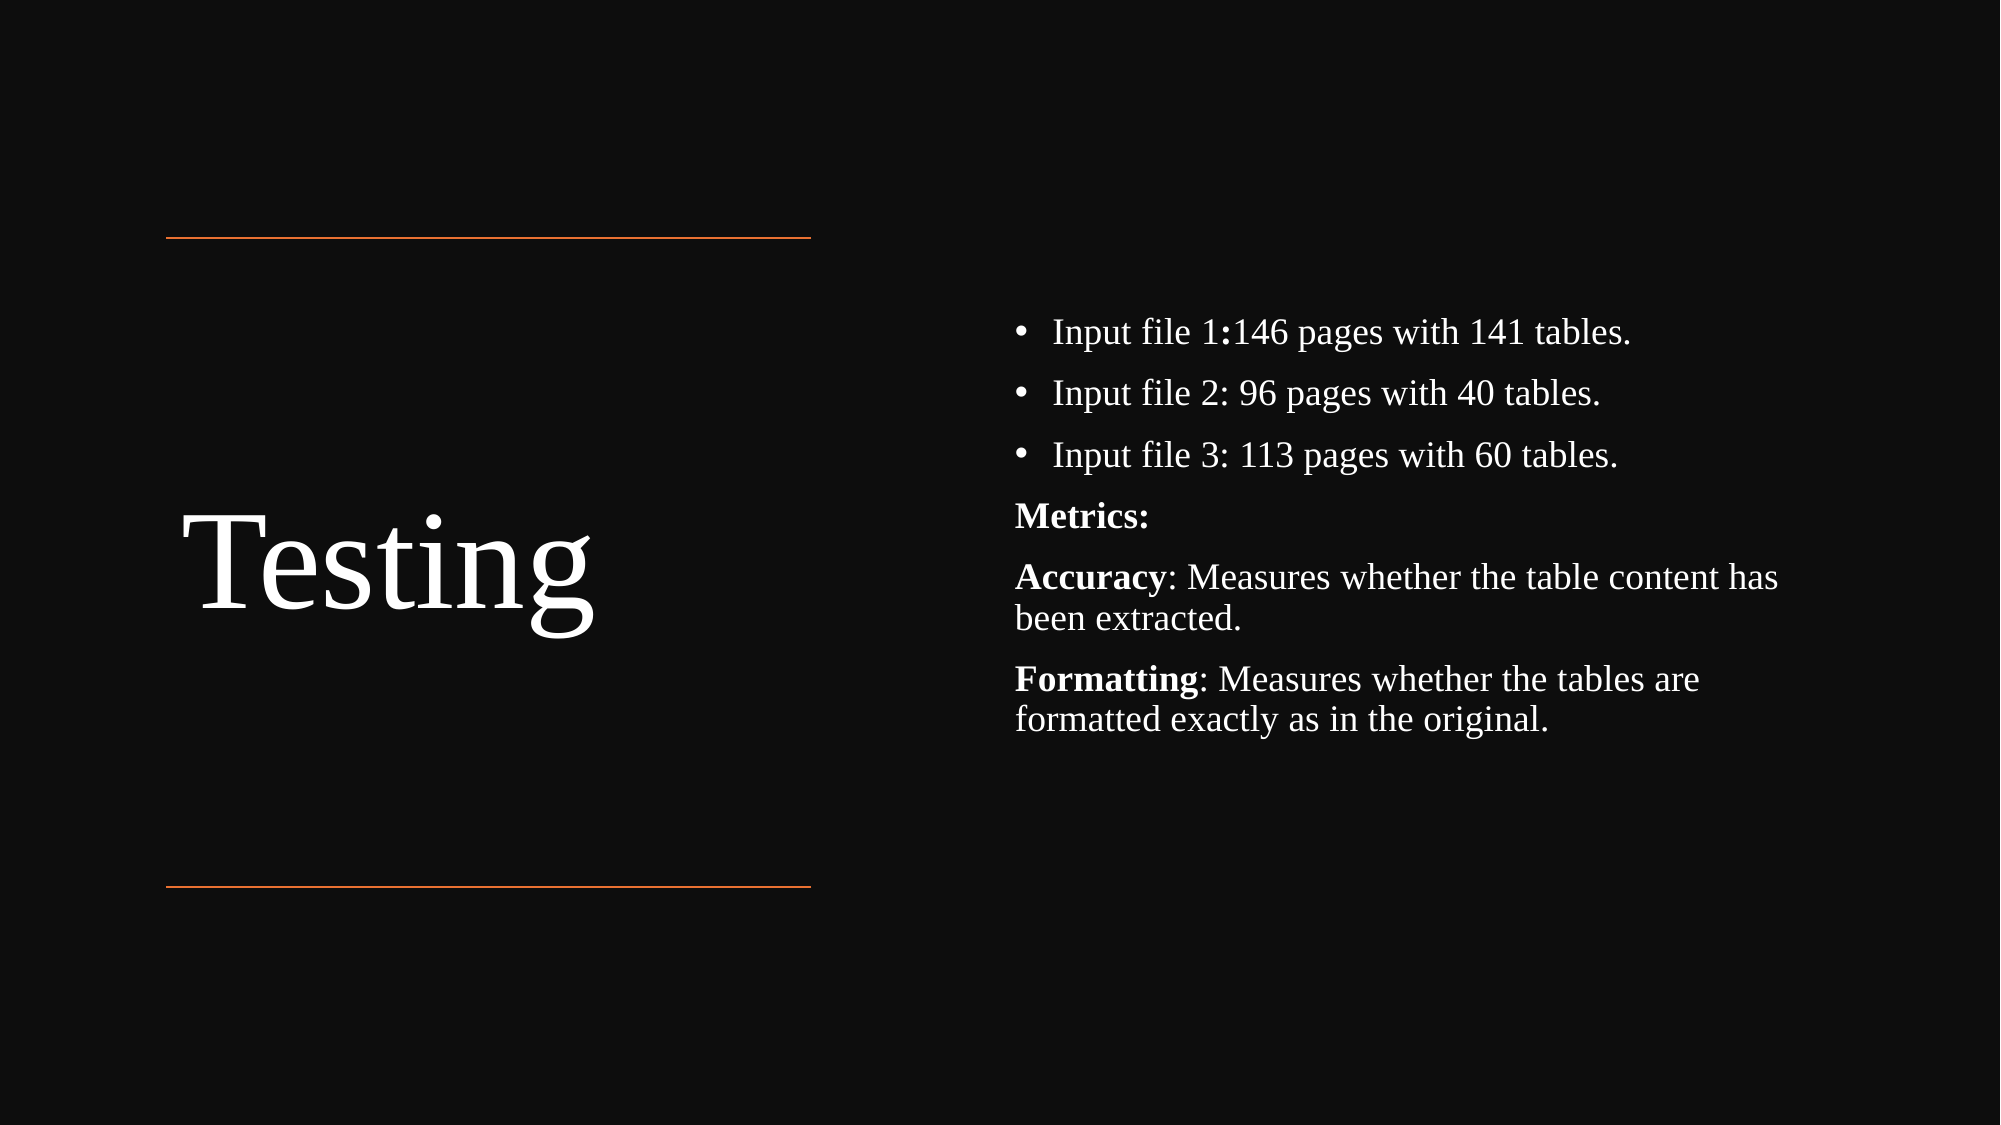

Input file 1:146 pages with 141 tables.
Input file 2: 96 pages with 40 tables.
Input file 3: 113 pages with 60 tables.
Metrics:
Accuracy: Measures whether the table content has been extracted.
Formatting: Measures whether the tables are formatted exactly as in the original.

# Testing